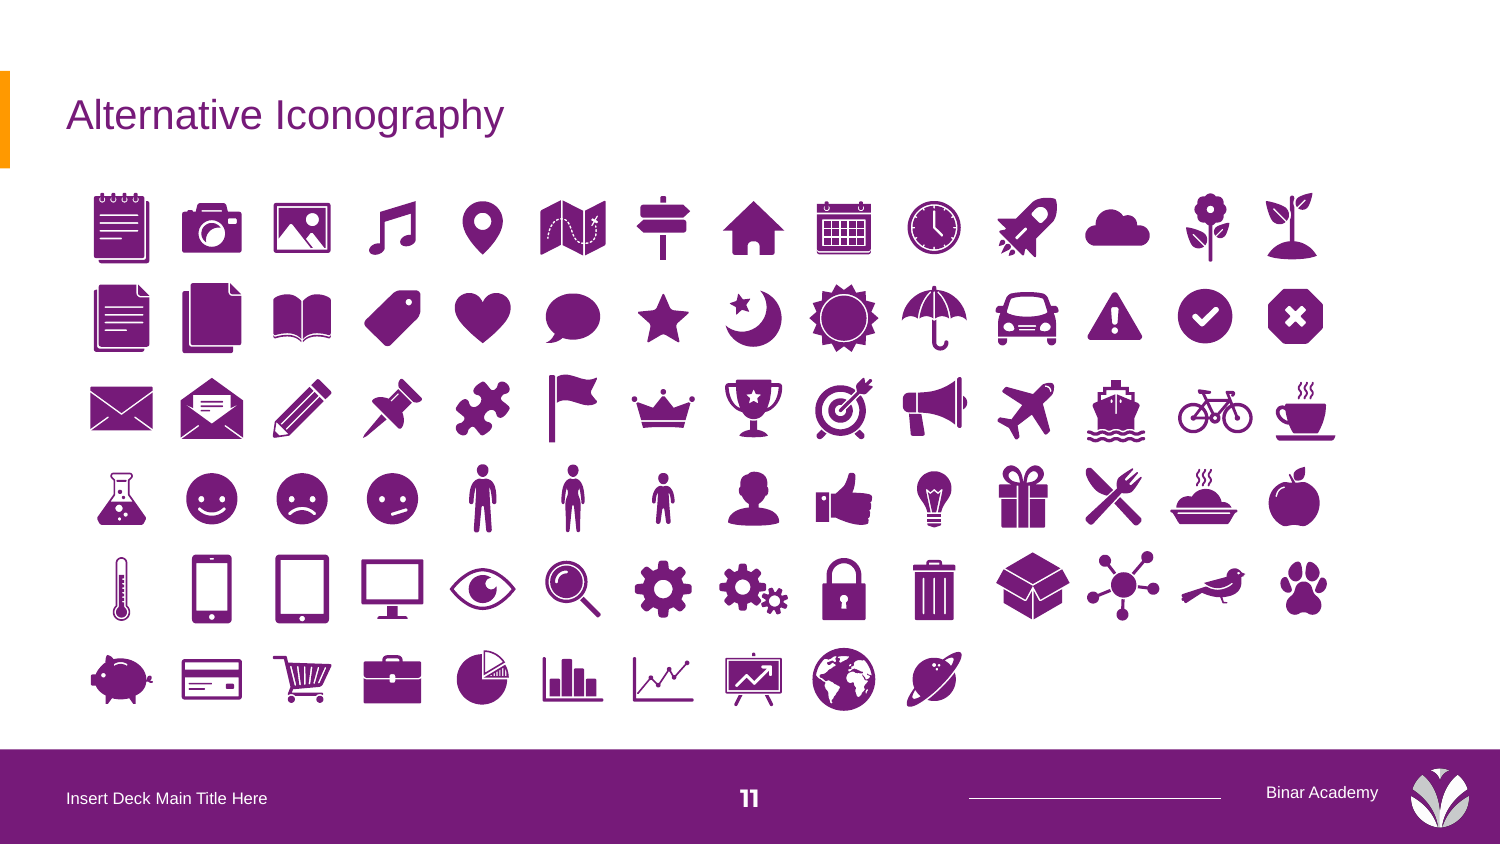

# Alternative Iconography

Insert Deck Main Title Here
11